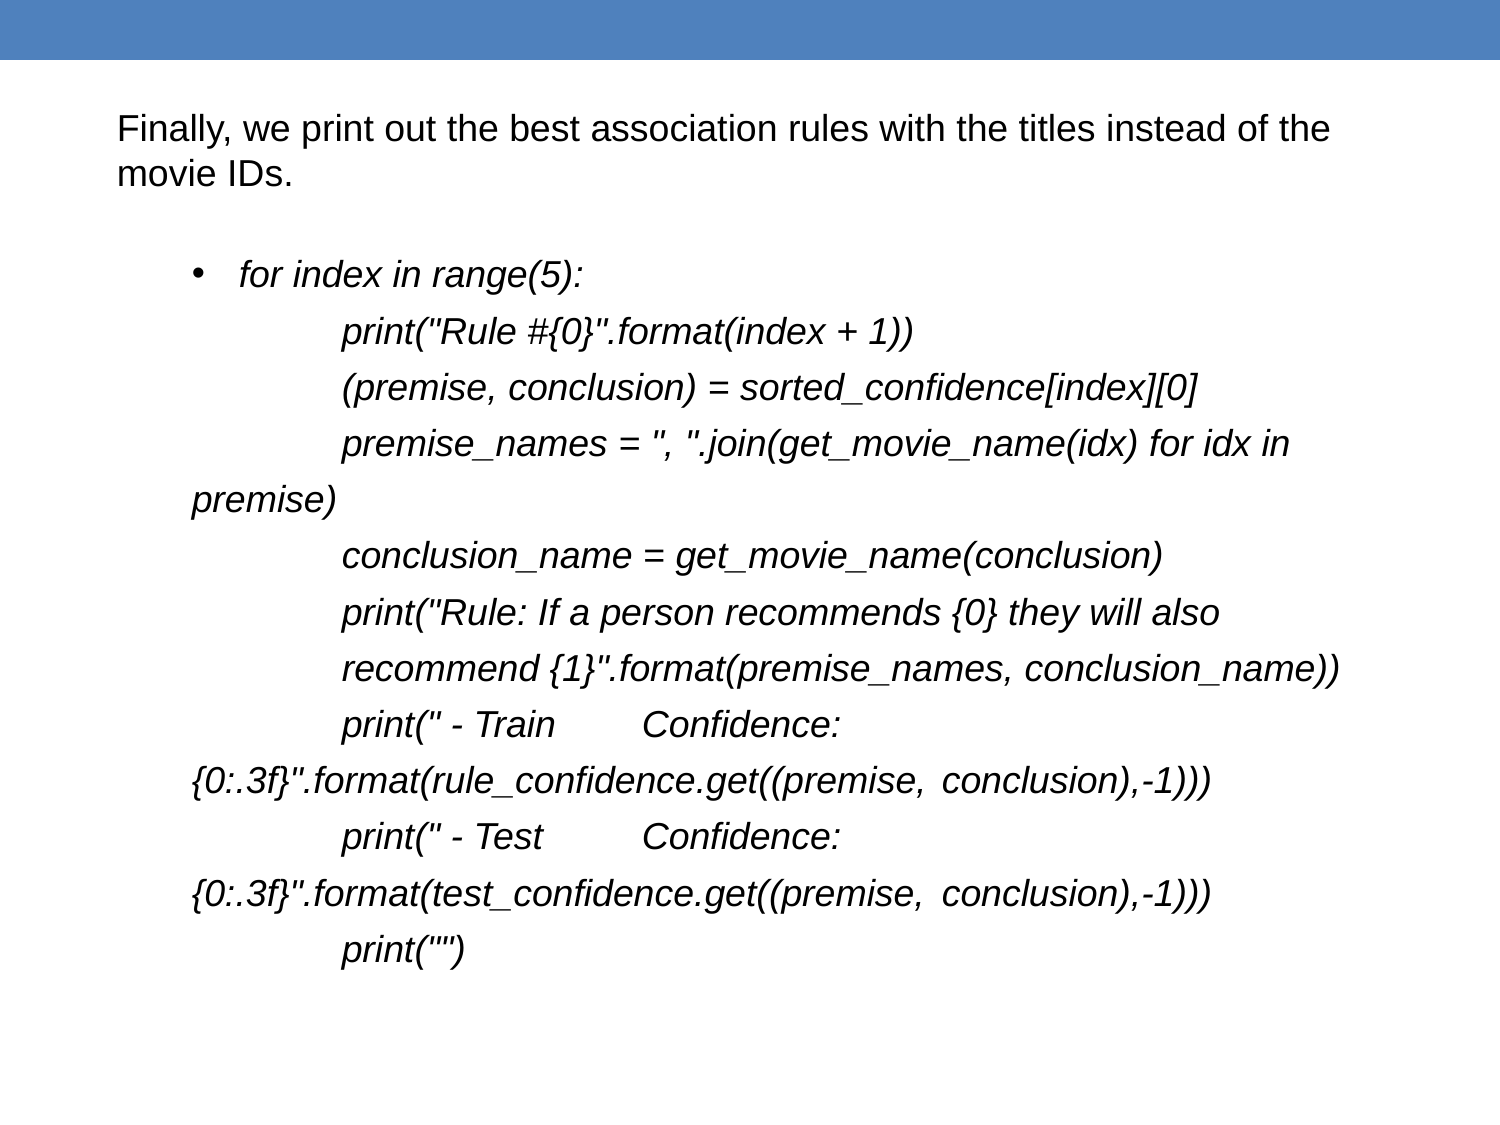

Finally, we print out the best association rules with the titles instead of the
movie IDs.

for index in range(5):
	print("Rule #{0}".format(index + 1))
	(premise, conclusion) = sorted_confidence[index][0]
	premise_names = ", ".join(get_movie_name(idx) for idx in premise)
	conclusion_name = get_movie_name(conclusion)
	print("Rule: If a person recommends {0} they will also
	recommend {1}".format(premise_names, conclusion_name))
	print(" - Train 	Confidence:{0:.3f}".format(rule_confidence.get((premise, 	conclusion),-1)))
	print(" - Test 	Confidence:{0:.3f}".format(test_confidence.get((premise, 	conclusion),-1)))
	print("")